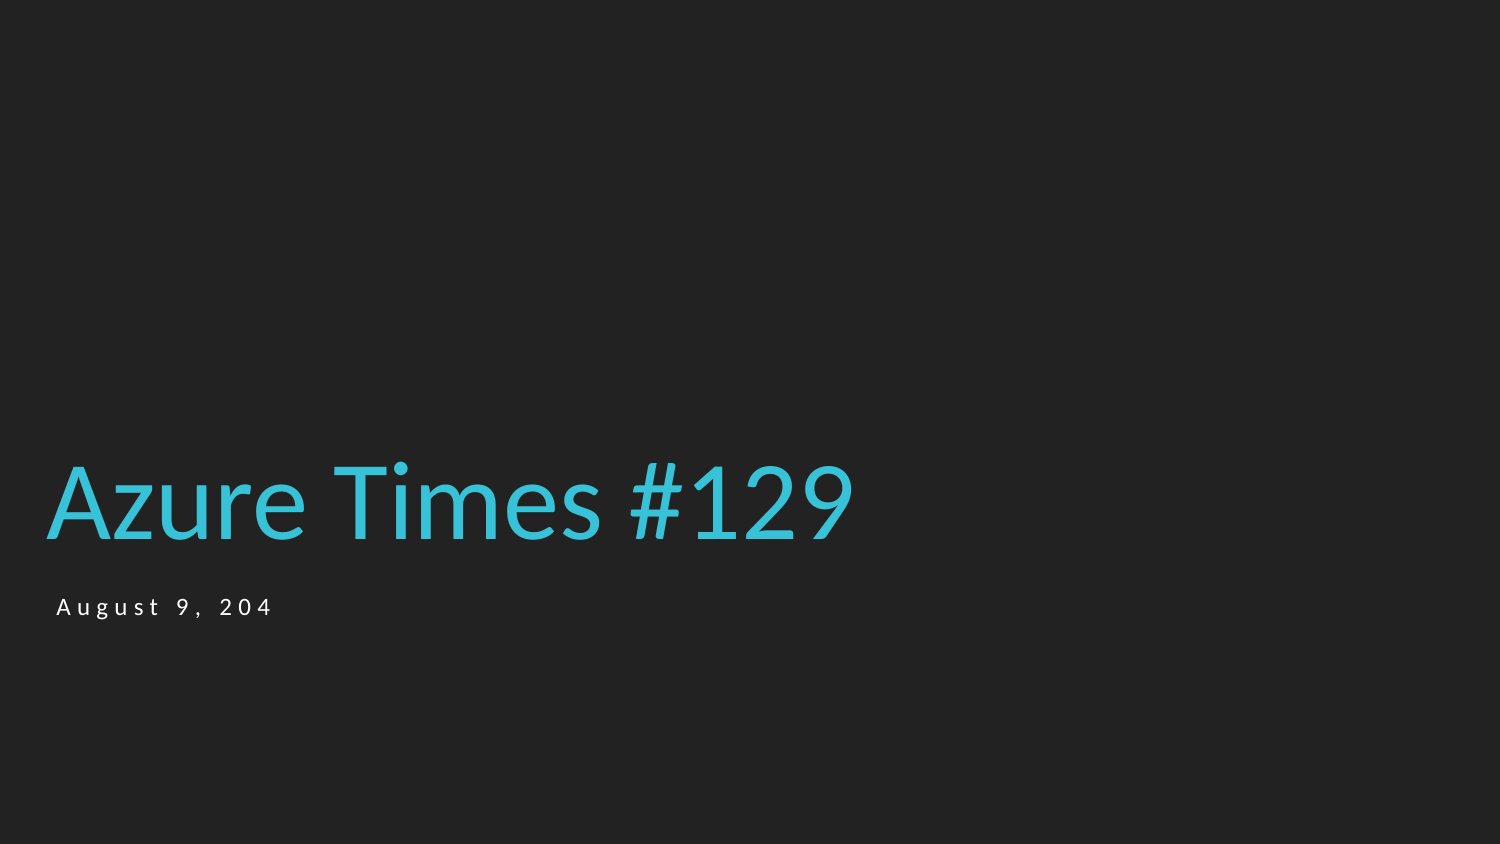

# Azure Times #129
August 9, 204